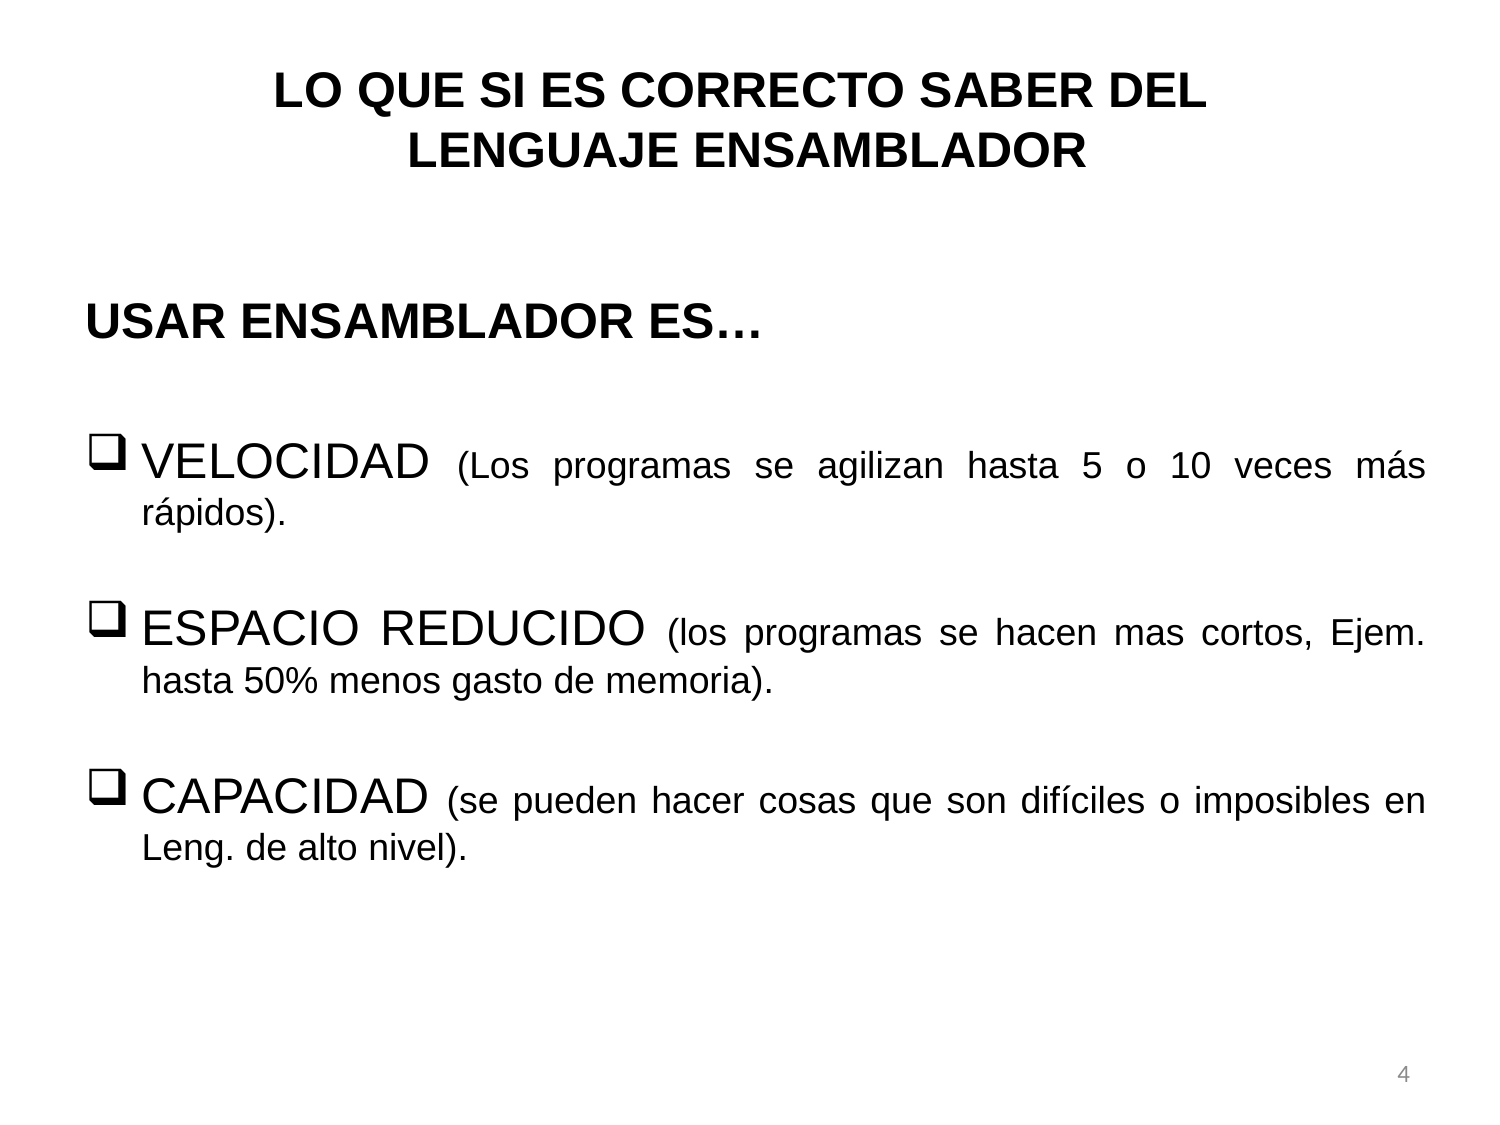

# LO QUE SI ES CORRECTO SABER DEL LENGUAJE ENSAMBLADOR

USAR ENSAMBLADOR ES…

VELOCIDAD (Los programas se agilizan hasta 5 o 10 veces más rápidos).

ESPACIO REDUCIDO (los programas se hacen mas cortos, Ejem. hasta 50% menos gasto de memoria).

CAPACIDAD (se pueden hacer cosas que son difíciles o imposibles en Leng. de alto nivel).

4